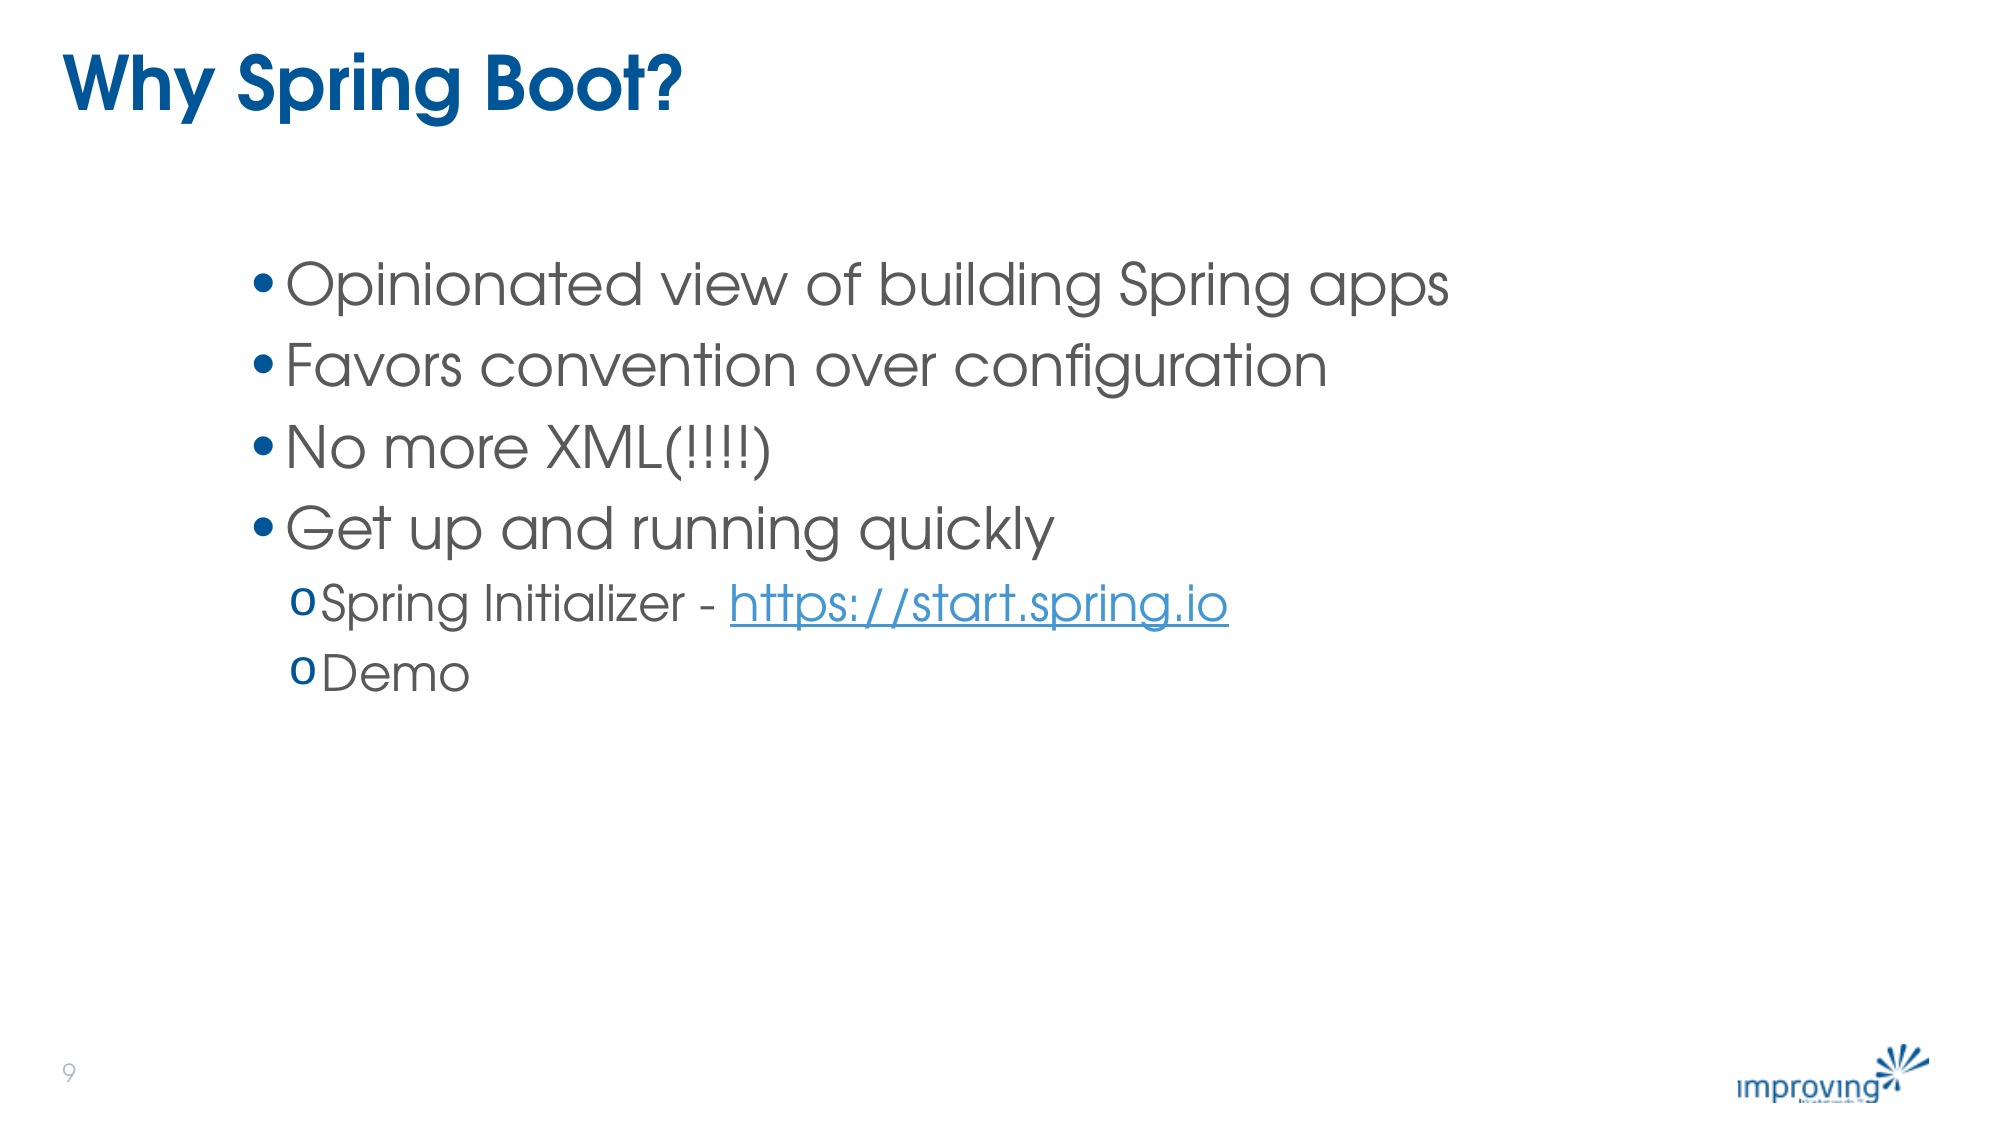

# Why Spring Boot?

Opinionated view of building Spring apps
Favors convention over configuration
No more XML(!!!!)
Get up and running quickly
Spring Initializer - https://start.spring.io
Demo
9